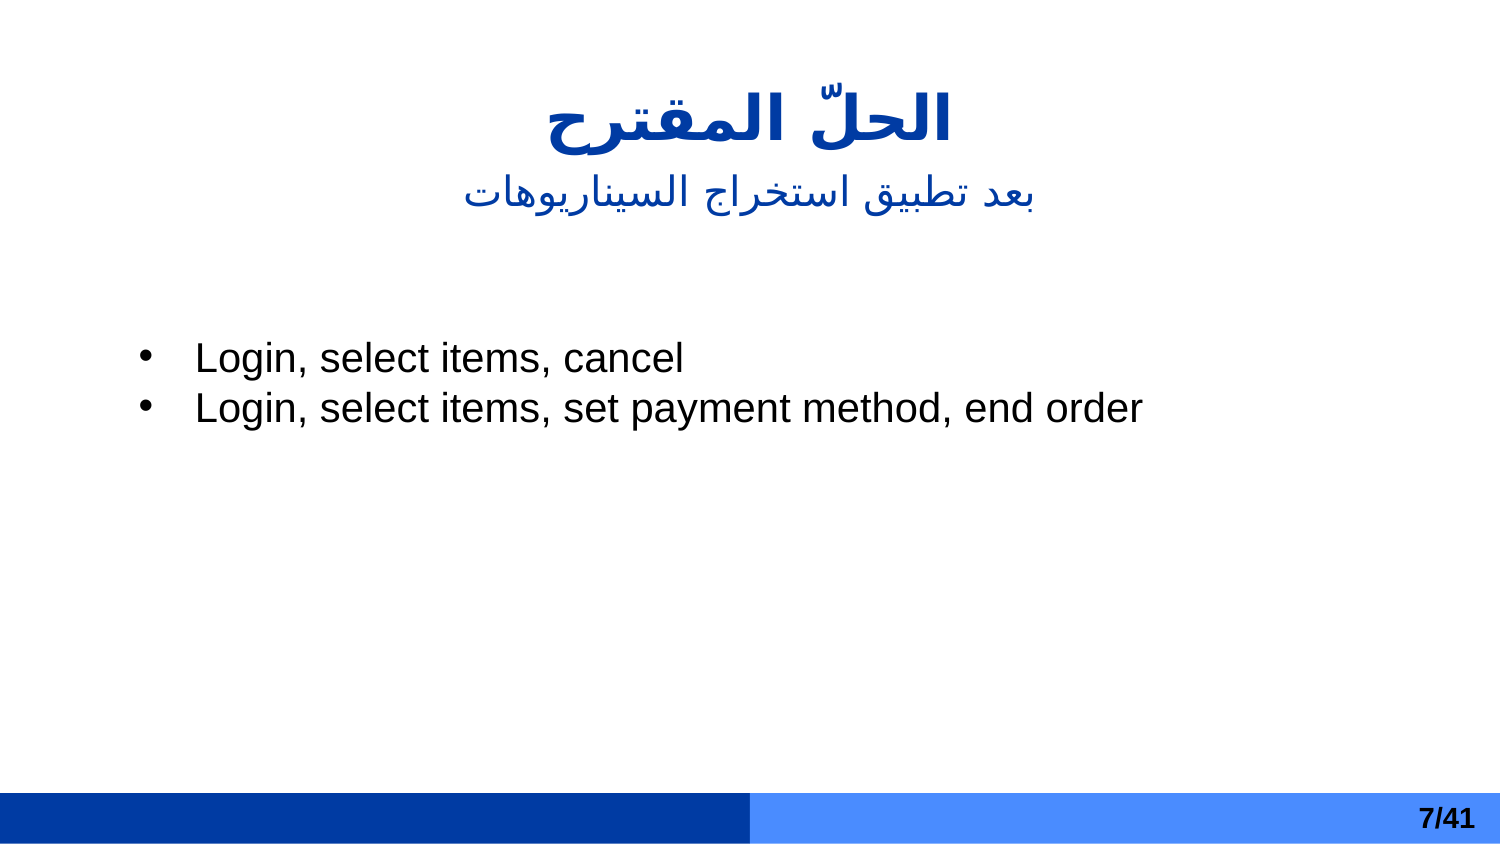

الحلّ المقترح
بعد تطبيق استخراج السيناريوهات
Login, select items, cancel
Login, select items, set payment method, end order

7/41